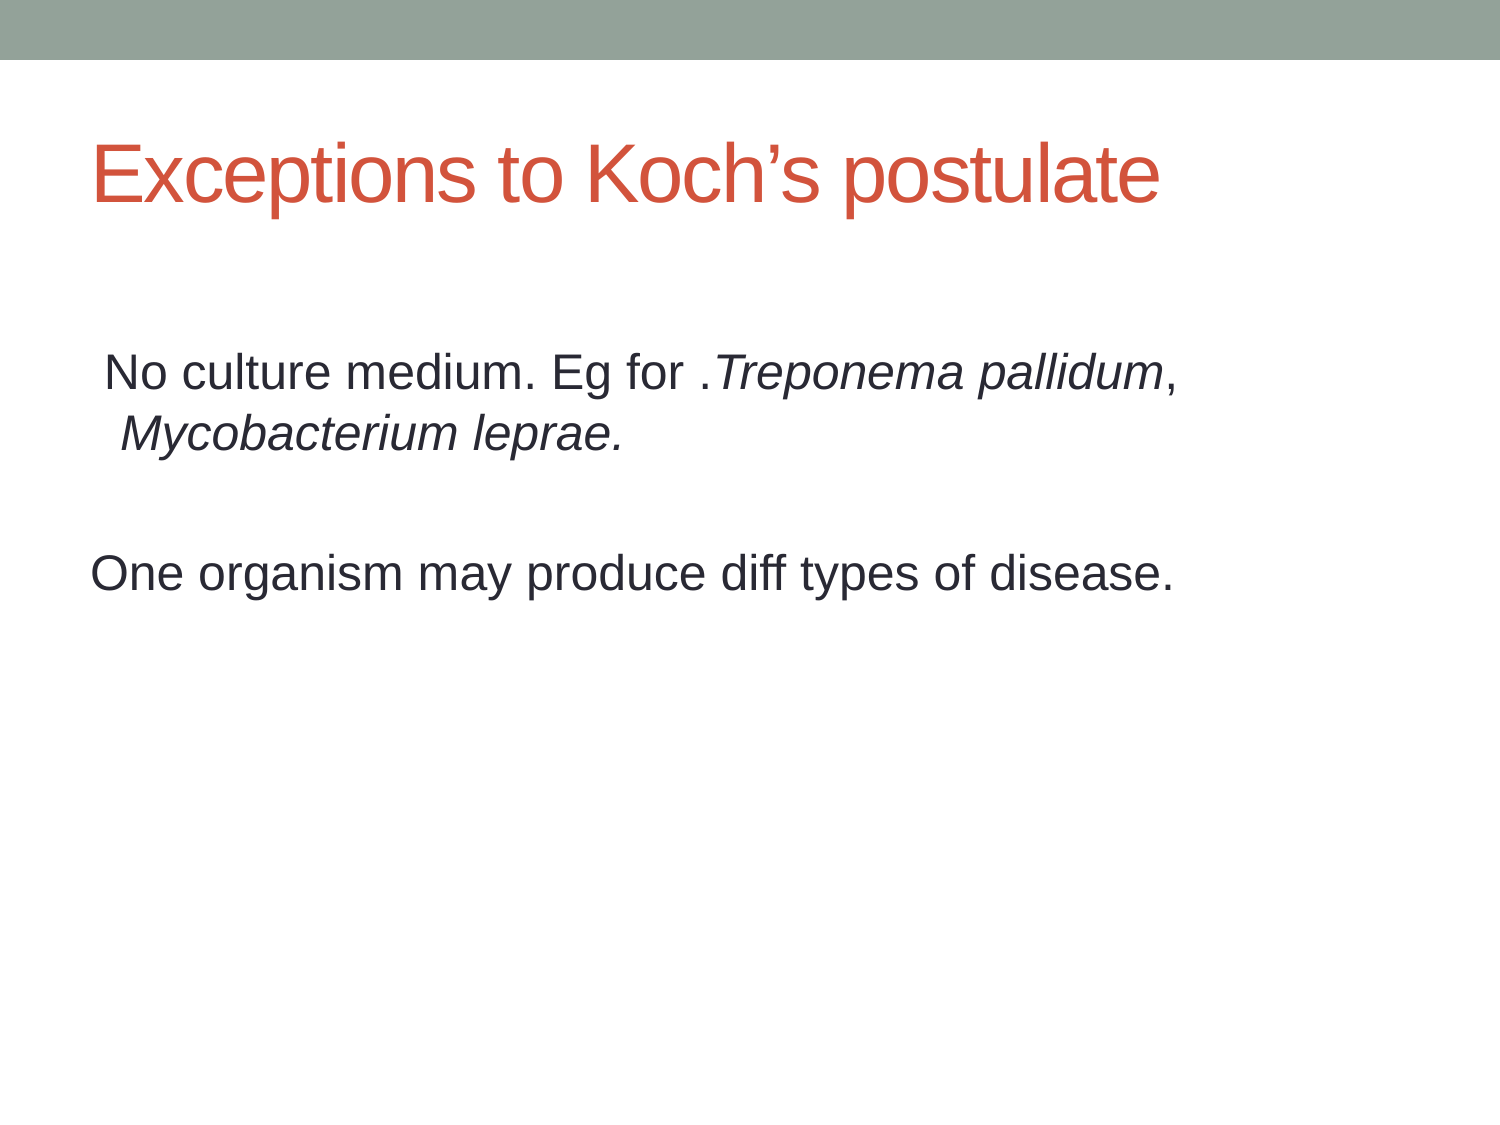

# Exceptions to Koch’s postulate

 No culture medium. Eg for .Treponema pallidum, Mycobacterium leprae.

One organism may produce diff types of disease.